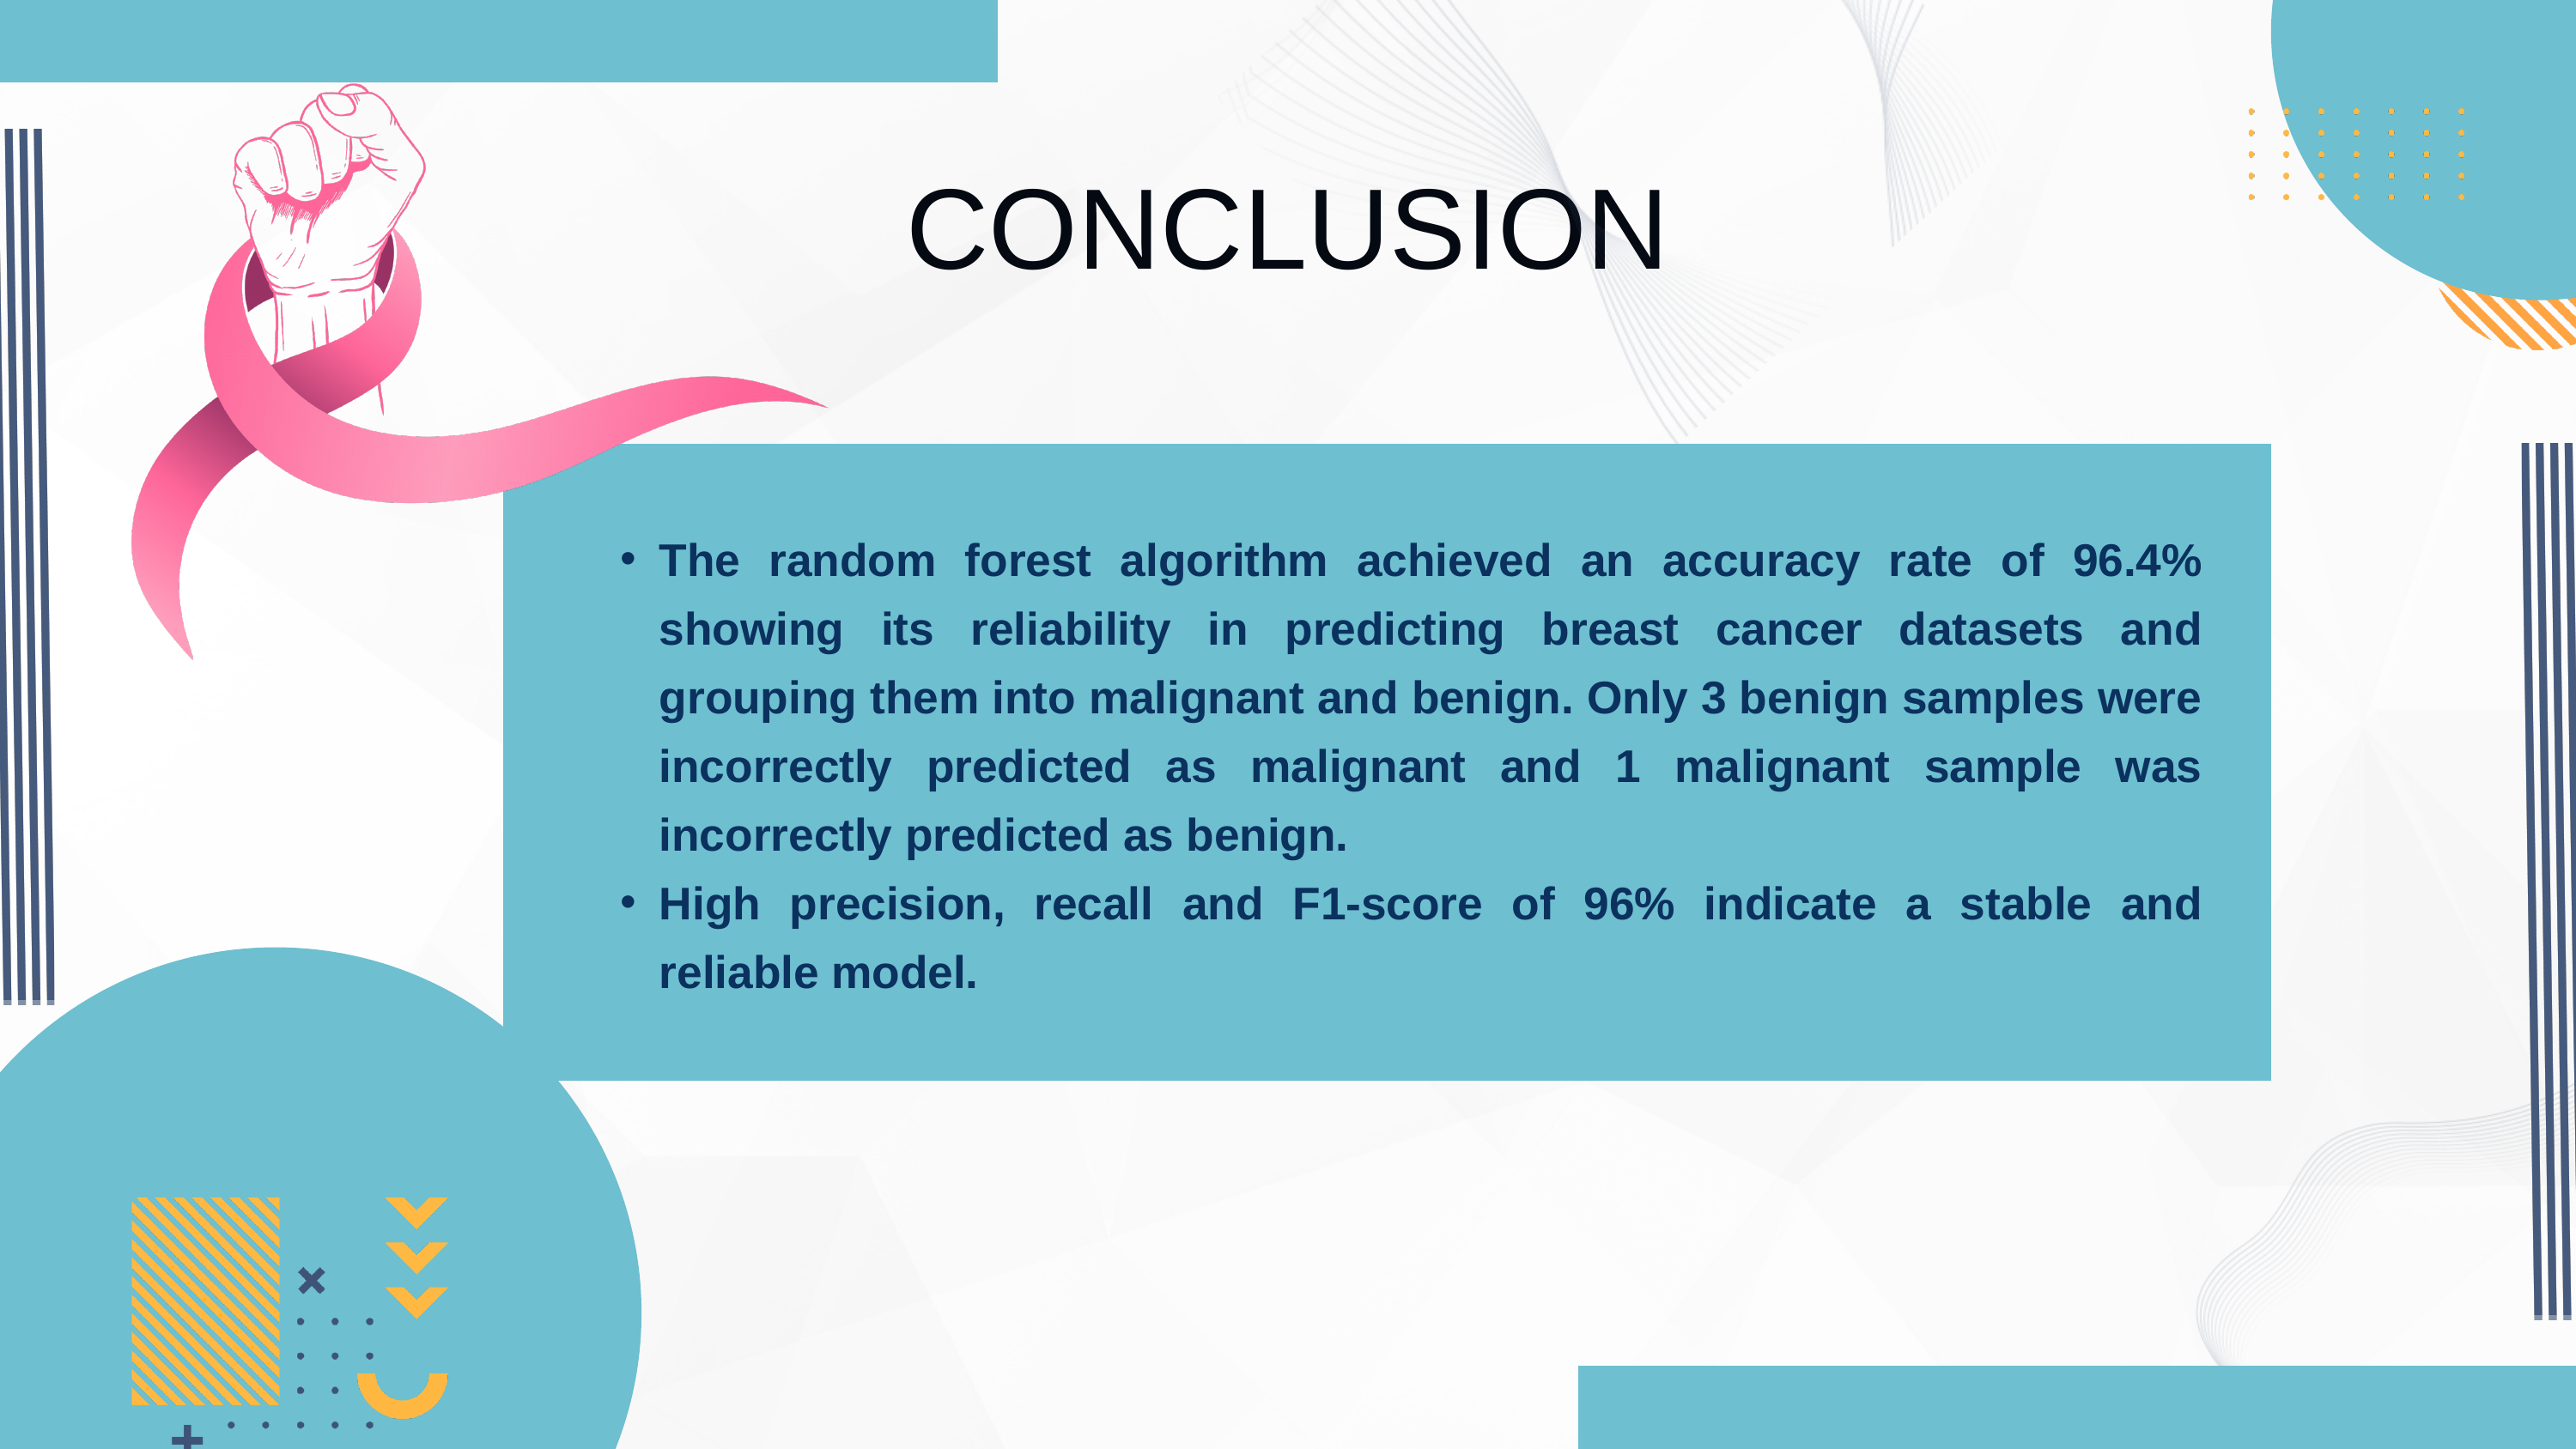

CONCLUSION

The random forest algorithm achieved an accuracy rate of 96.4% showing its reliability in predicting breast cancer datasets and grouping them into malignant and benign. Only 3 benign samples were incorrectly predicted as malignant and 1 malignant sample was incorrectly predicted as benign.
High precision, recall and F1-score of 96% indicate a stable and reliable model.